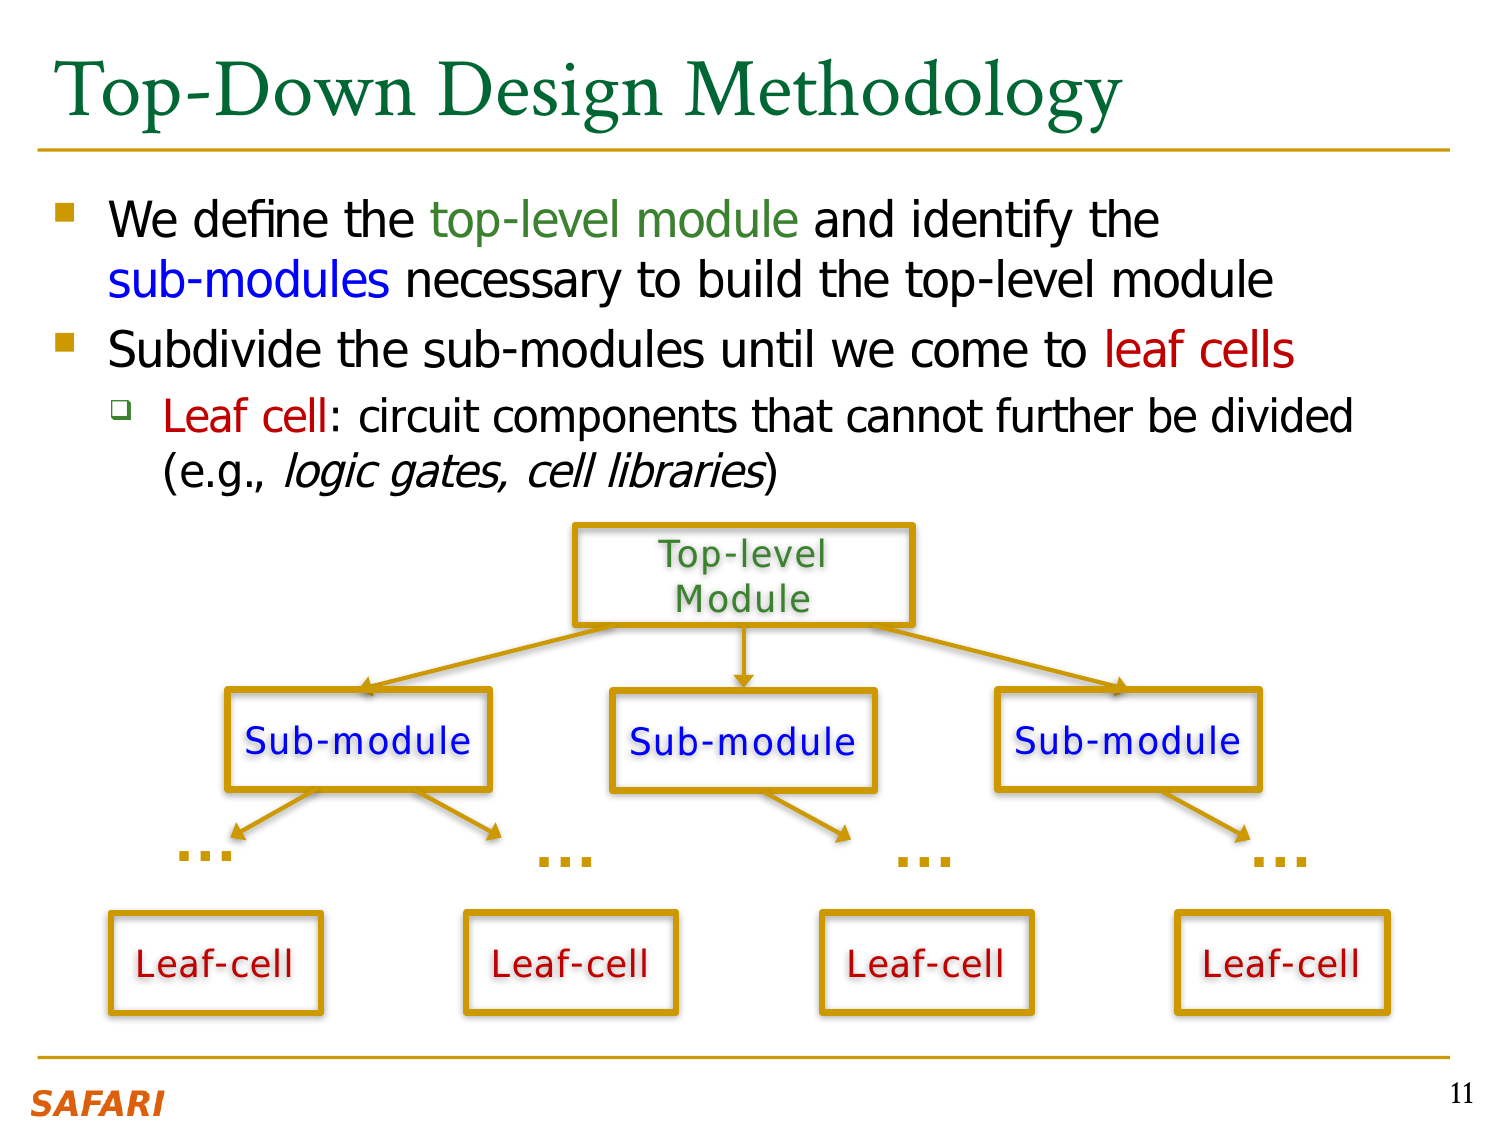

# Top-Down Design Methodology
We define the top-level module and identify the
sub-modules necessary to build the top-level module
Subdivide the sub-modules until we come to leaf cells
Leaf cell: circuit components that cannot further be divided (e.g., logic gates, cell libraries)

Top-level Module
Sub-module
Sub-module
Sub-module
…
…
…
…
Leaf-cell
Leaf-cell
Leaf-cell
Leaf-cell
11